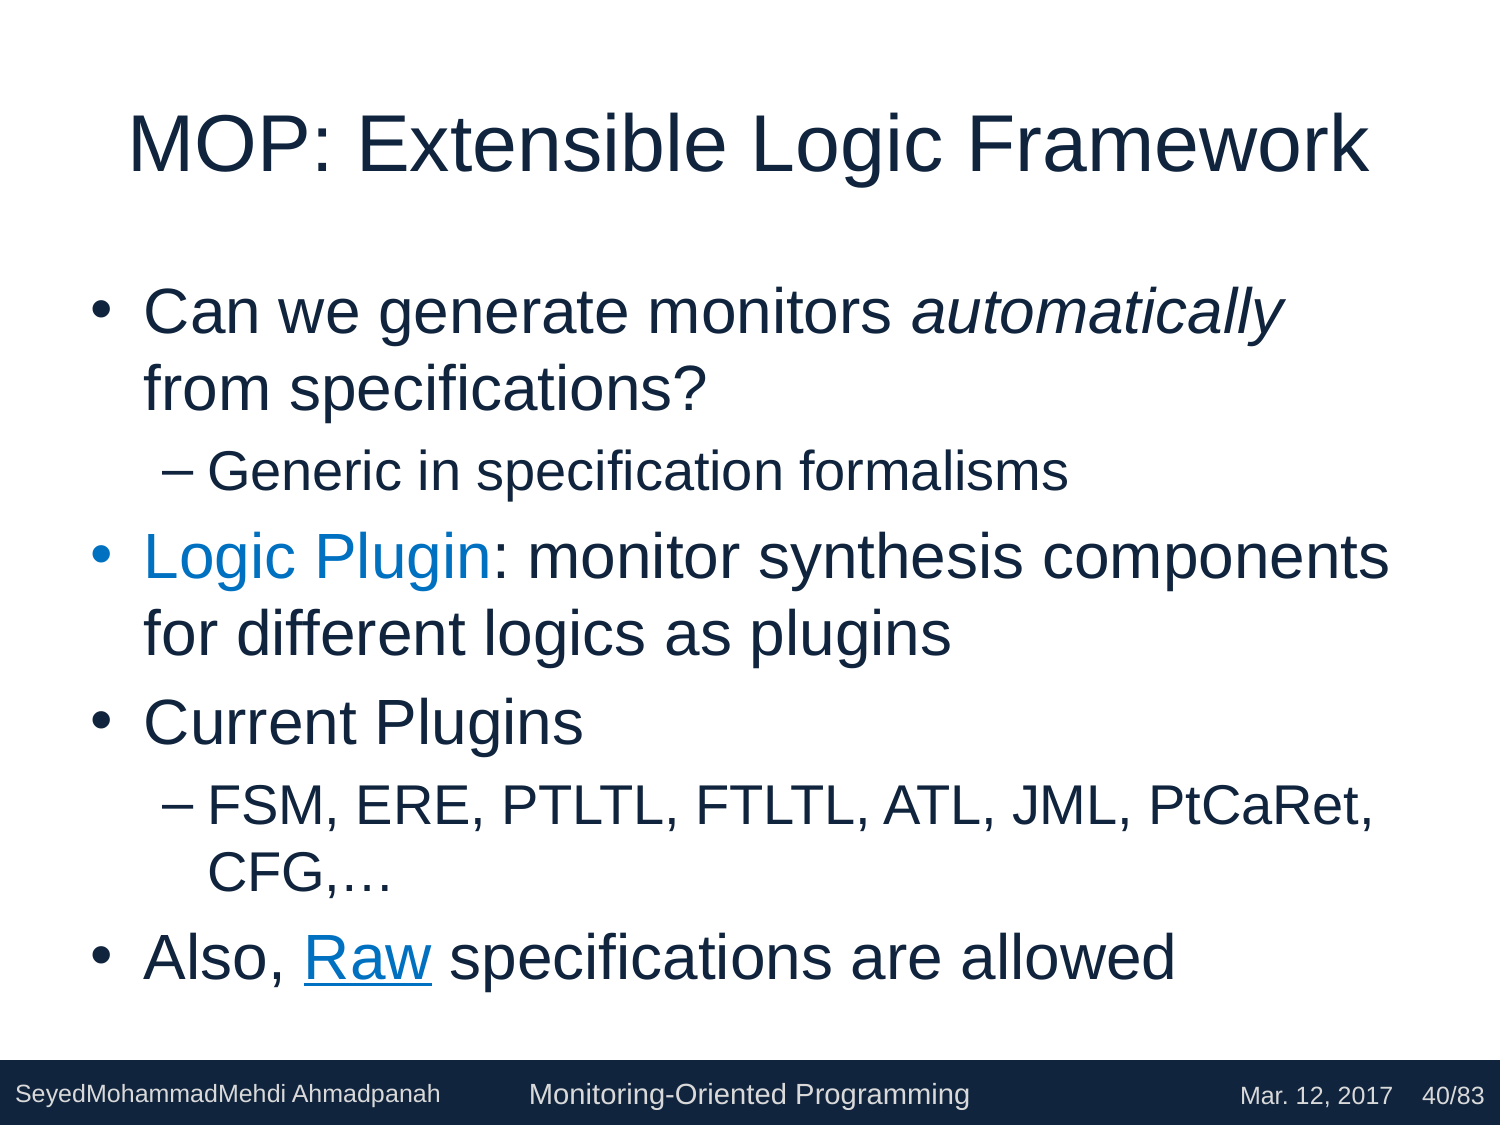

# MOP: Extensible Logic Framework
Can we generate monitors automatically from specifications?
Generic in specification formalisms
Logic Plugin: monitor synthesis components for different logics as plugins
Current Plugins
FSM, ERE, PTLTL, FTLTL, ATL, JML, PtCaRet, CFG,…
Also, Raw specifications are allowed